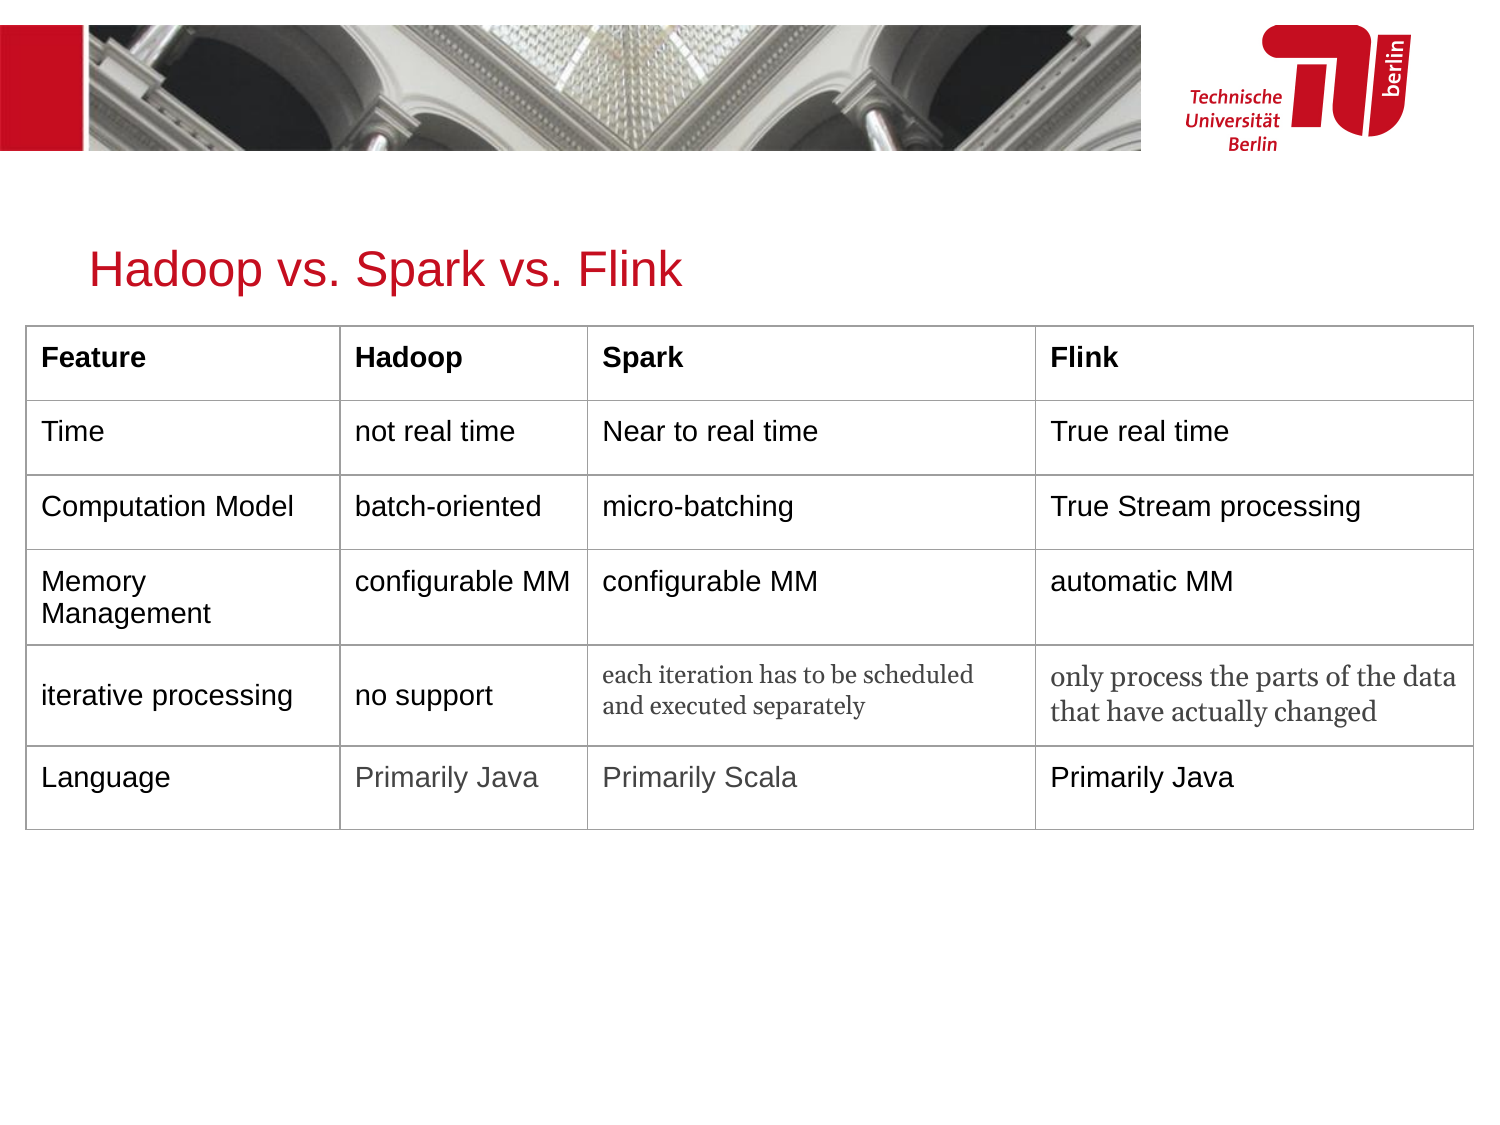

# Hadoop vs. Spark vs. Flink
| Feature | Hadoop | Spark | Flink |
| --- | --- | --- | --- |
| Time | not real time | Near to real time | True real time |
| Computation Model | batch-oriented | micro-batching | True Stream processing |
| Memory Management | configurable MM | configurable MM | automatic MM |
| iterative processing | no support | each iteration has to be scheduled and executed separately | only process the parts of the data that have actually changed |
| Language | Primarily Java | Primarily Scala | Primarily Java |